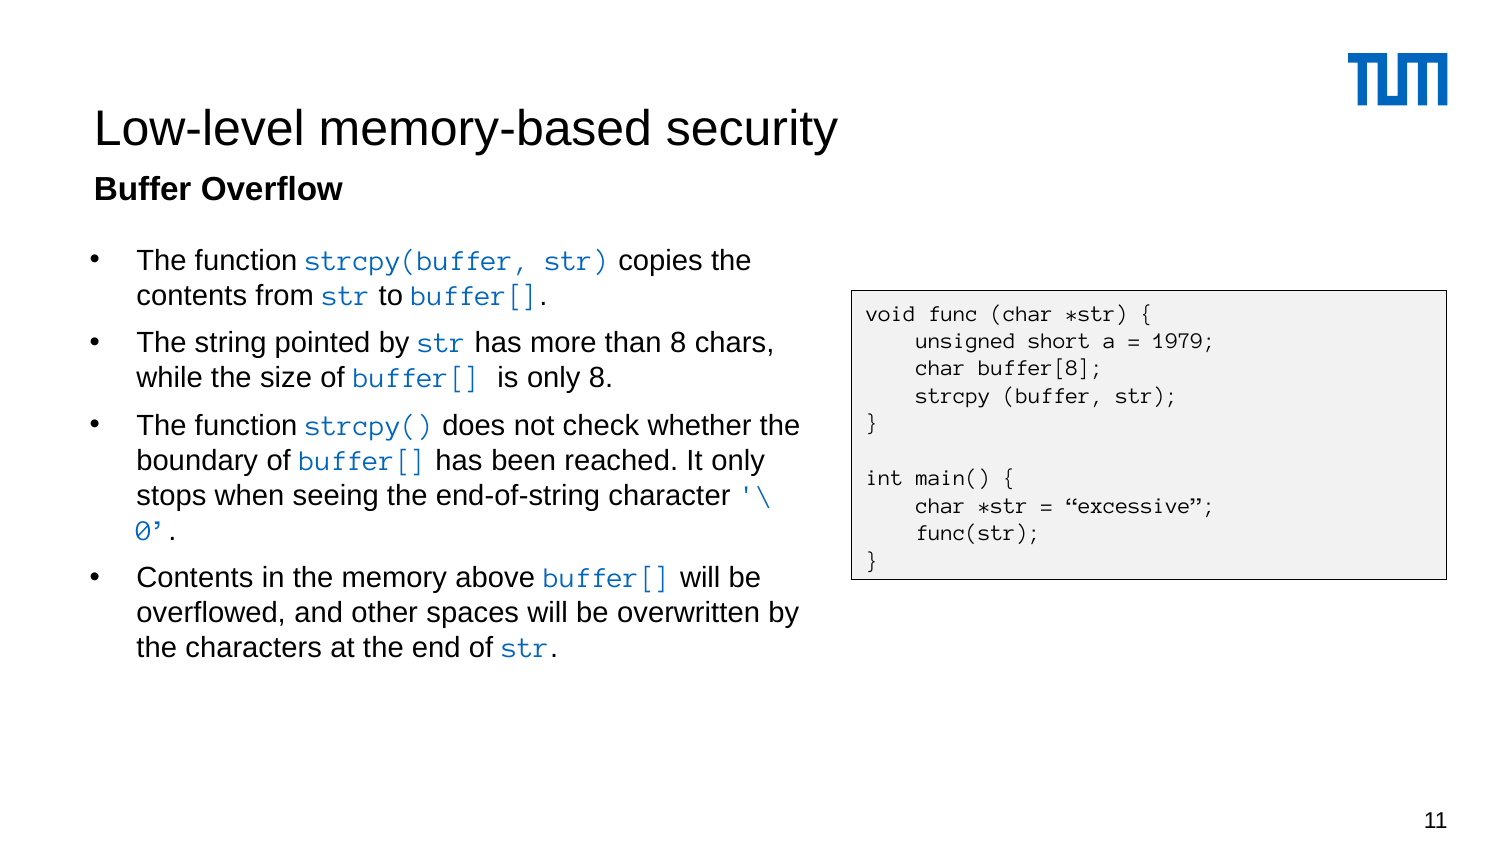

# Low-level memory-based security
Buffer Overflow
The function strcpy(buffer, str) copies the contents from str to buffer[].
The string pointed by str has more than 8 chars, while the size of buffer[] is only 8.
The function strcpy() does not check whether the boundary of buffer[] has been reached. It only stops when seeing the end-of-string character '\0’.
Contents in the memory above buffer[] will be overflowed, and other spaces will be overwritten by the characters at the end of str.
void func (char *str) {
    unsigned short a = 1979;
    char buffer[8];
    strcpy (buffer, str);
}

int main() {
    char *str = “excessive”;
    func(str);
}
11